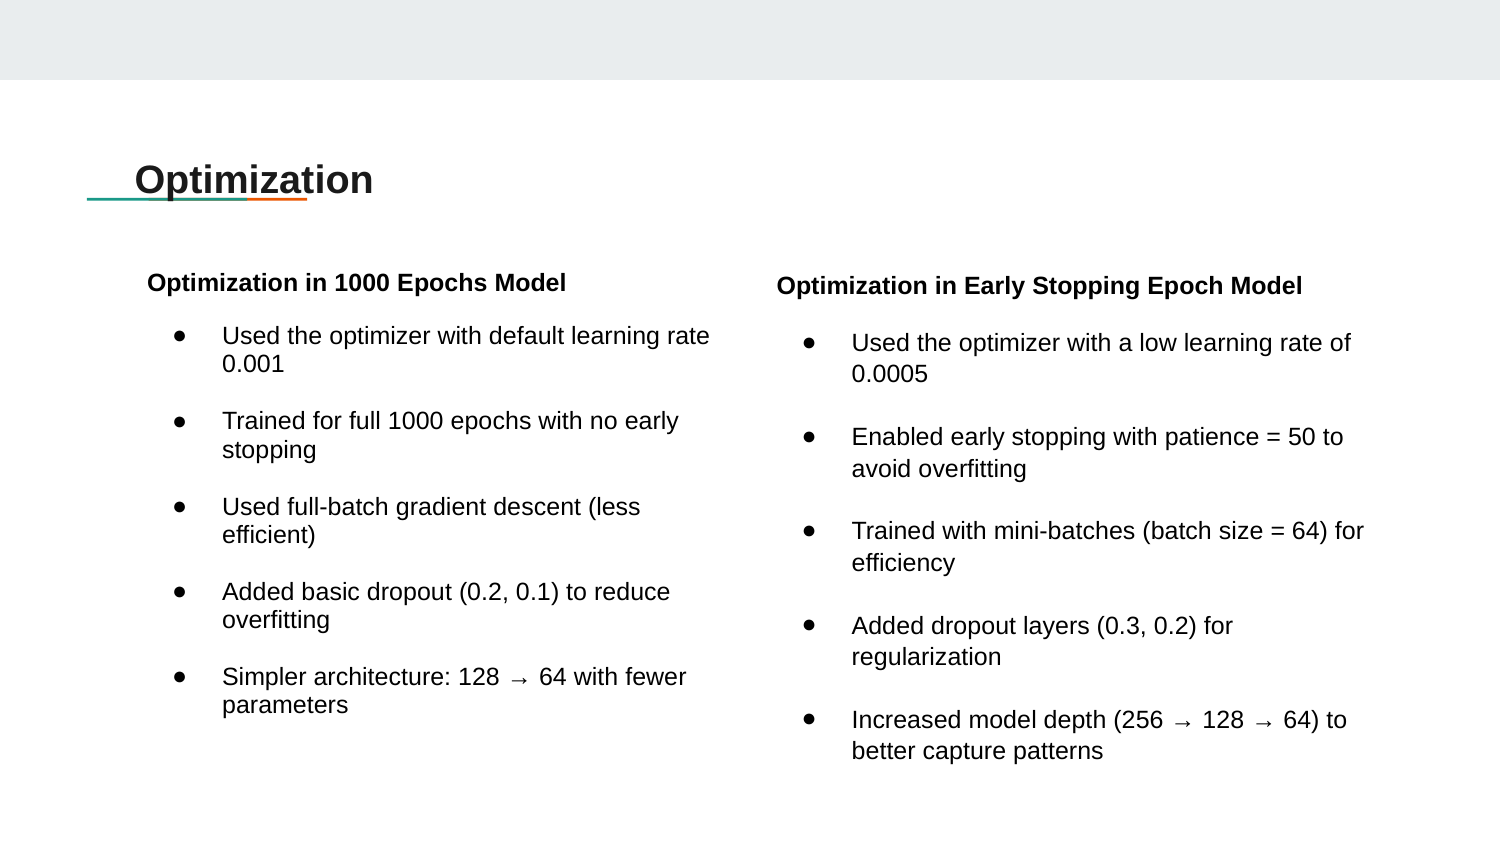

Optimization
Optimization in 1000 Epochs Model
Used the optimizer with default learning rate 0.001
Trained for full 1000 epochs with no early stopping
Used full-batch gradient descent (less efficient)
Added basic dropout (0.2, 0.1) to reduce overfitting
Simpler architecture: 128 → 64 with fewer parameters

Optimization in Early Stopping Epoch Model
Used the optimizer with a low learning rate of 0.0005
Enabled early stopping with patience = 50 to avoid overfitting
Trained with mini-batches (batch size = 64) for efficiency
Added dropout layers (0.3, 0.2) for regularization
Increased model depth (256 → 128 → 64) to better capture patterns